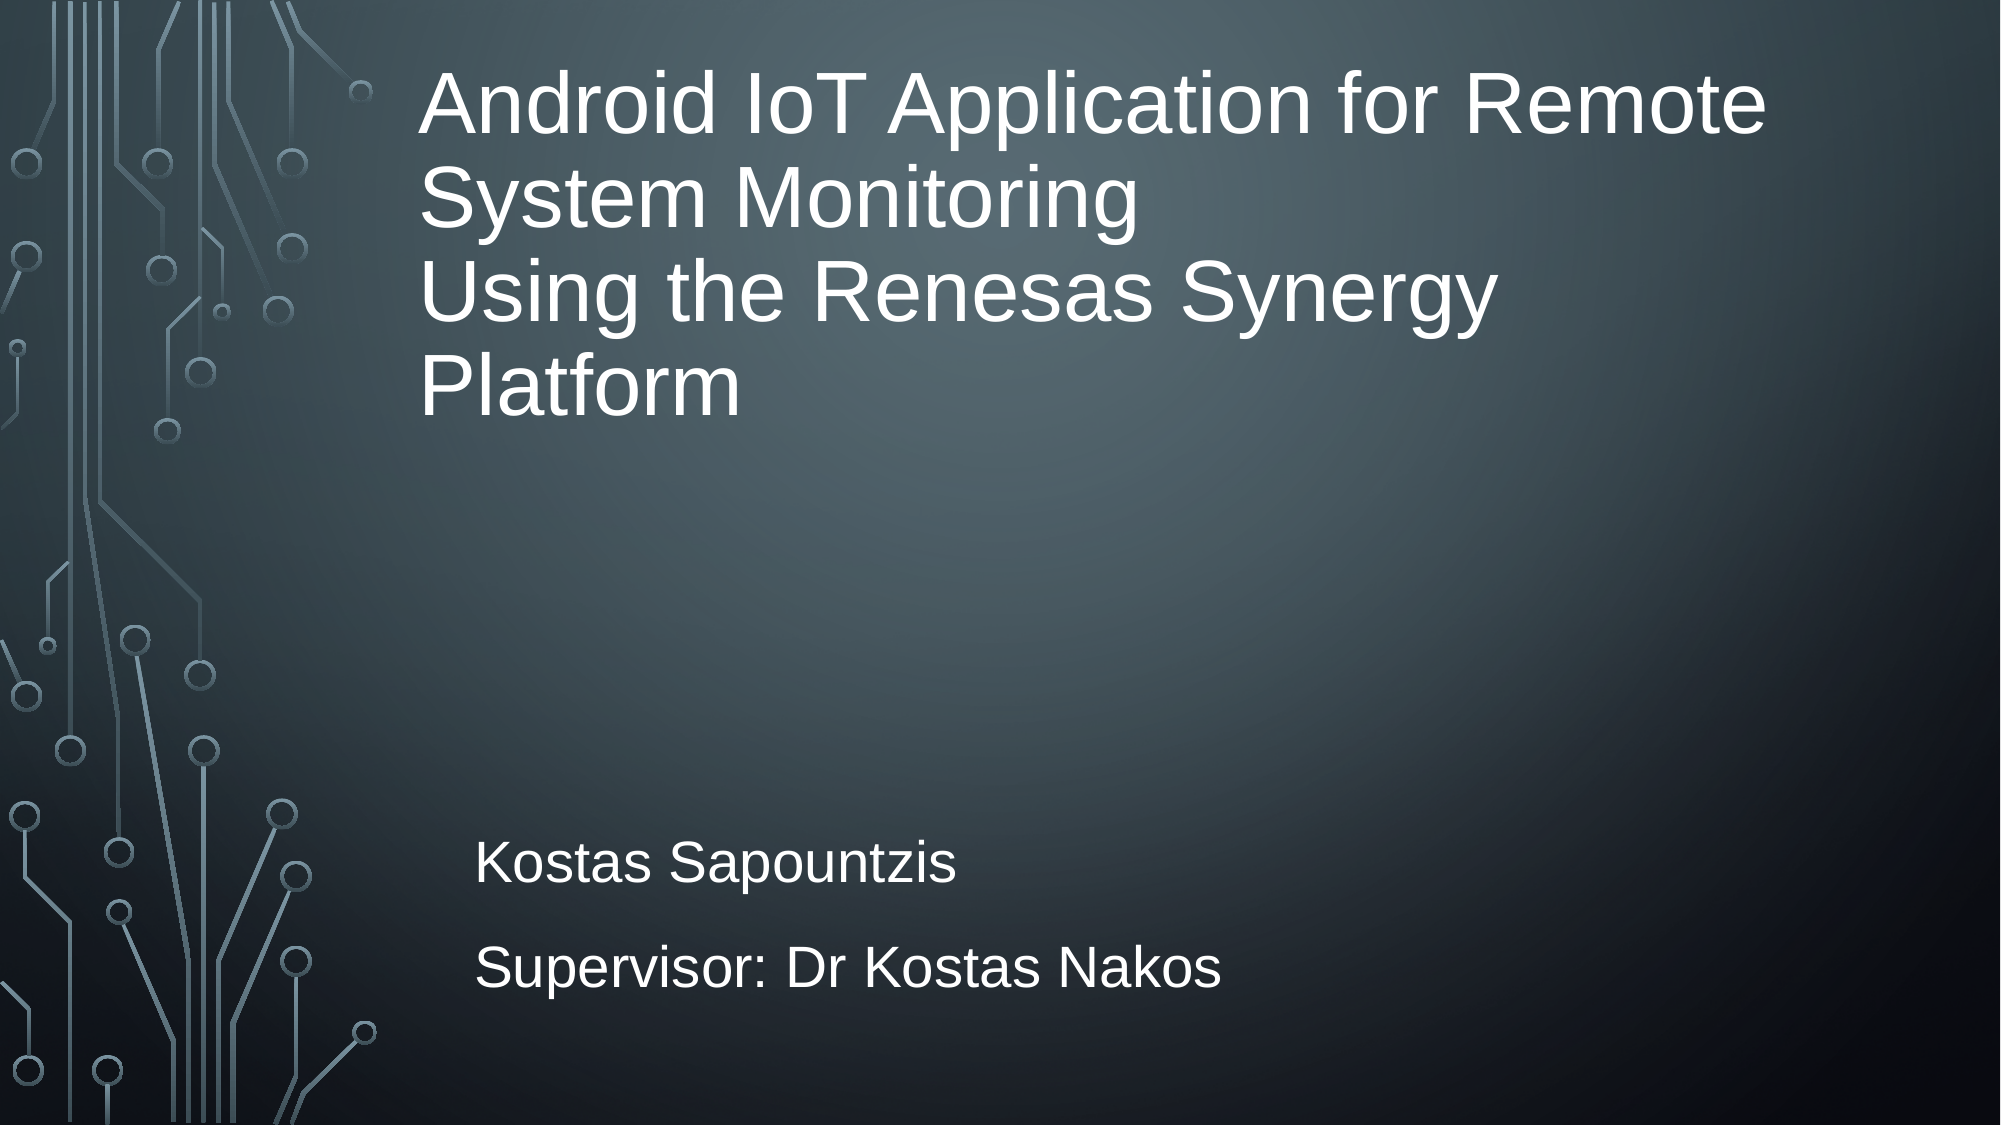

# Android IoT Application for Remote System Monitoring Using the Renesas Synergy Platform
Kostas Sapountzis
Supervisor: Dr Kostas Nakos